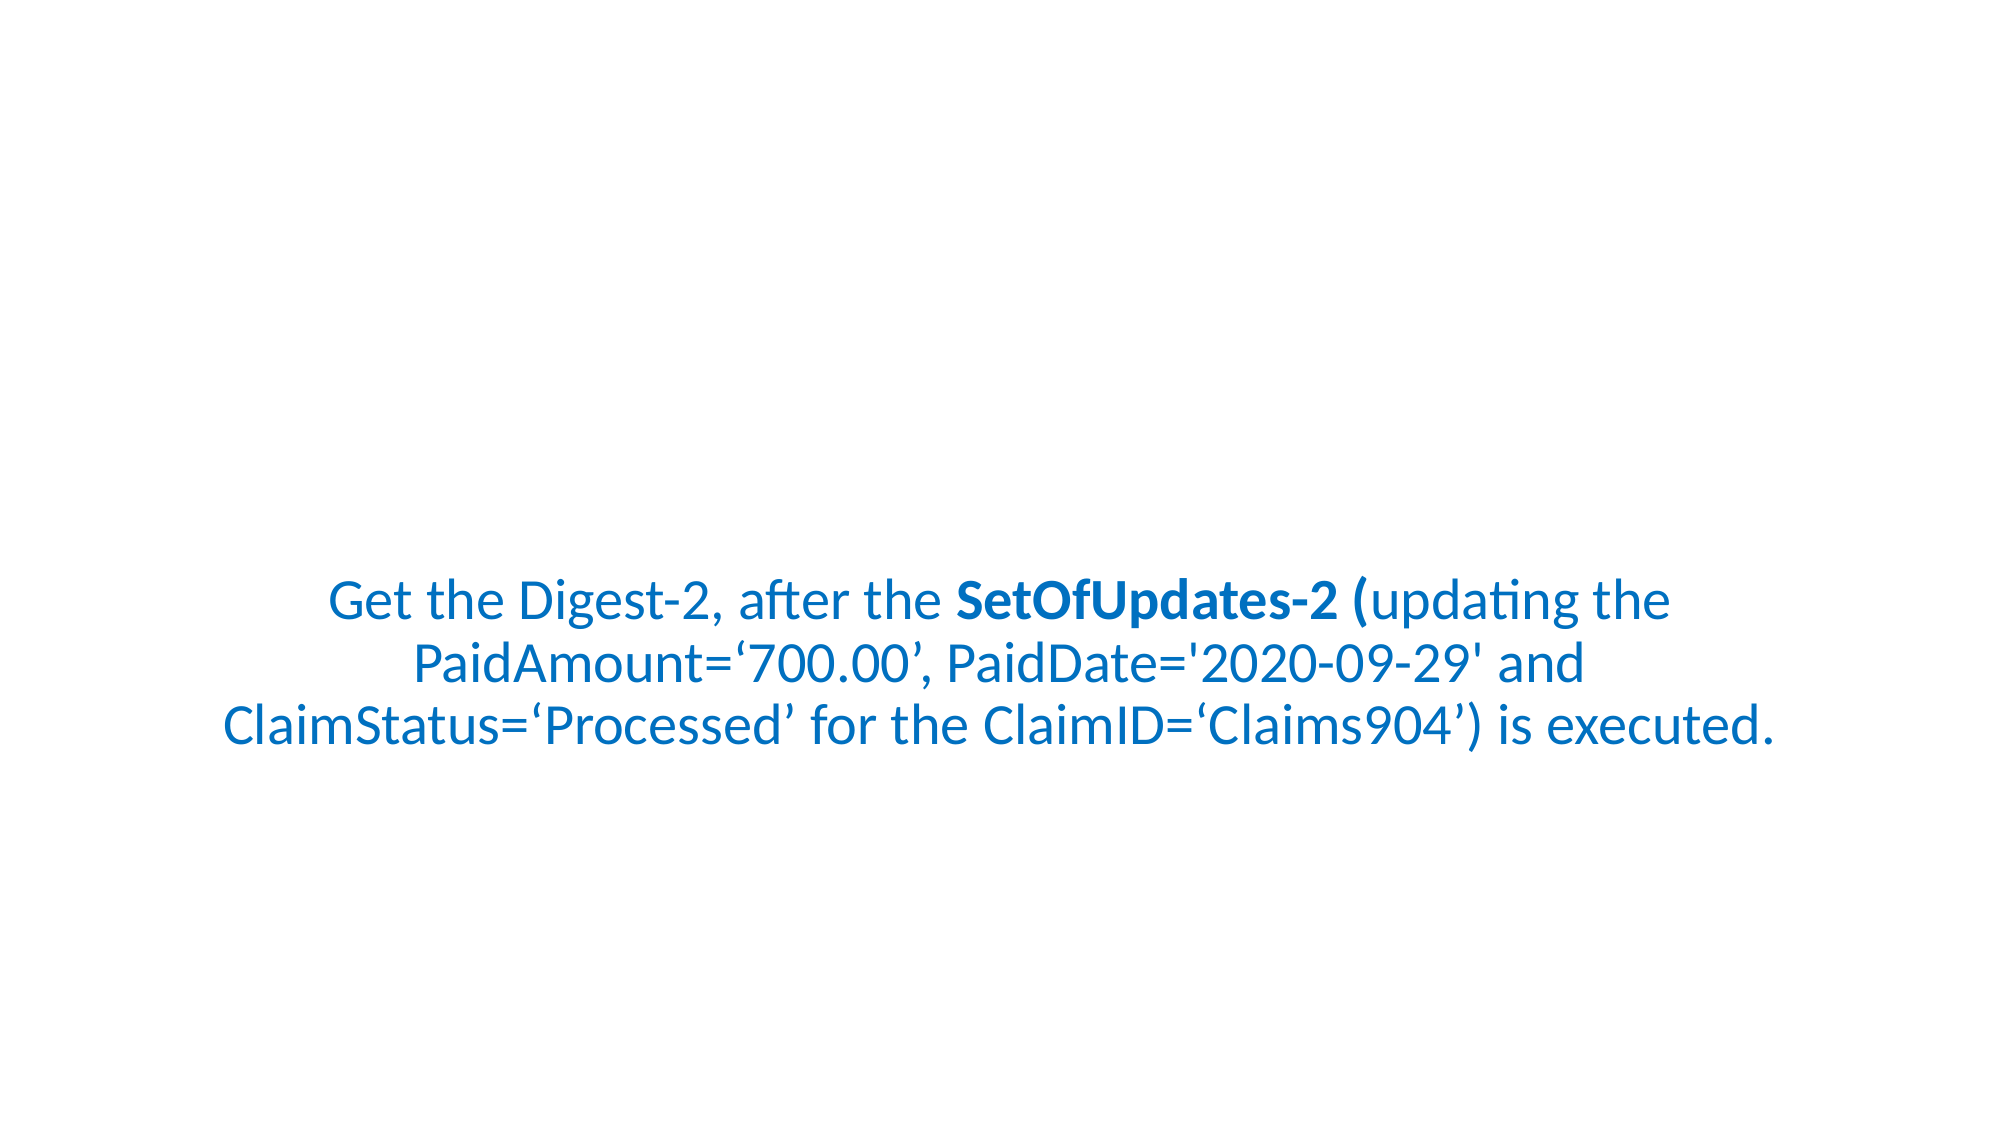

Get the Digest-2, after the SetOfUpdates-2 (updating the PaidAmount=‘700.00’, PaidDate='2020-09-29' and ClaimStatus=‘Processed’ for the ClaimID=‘Claims904’) is executed.